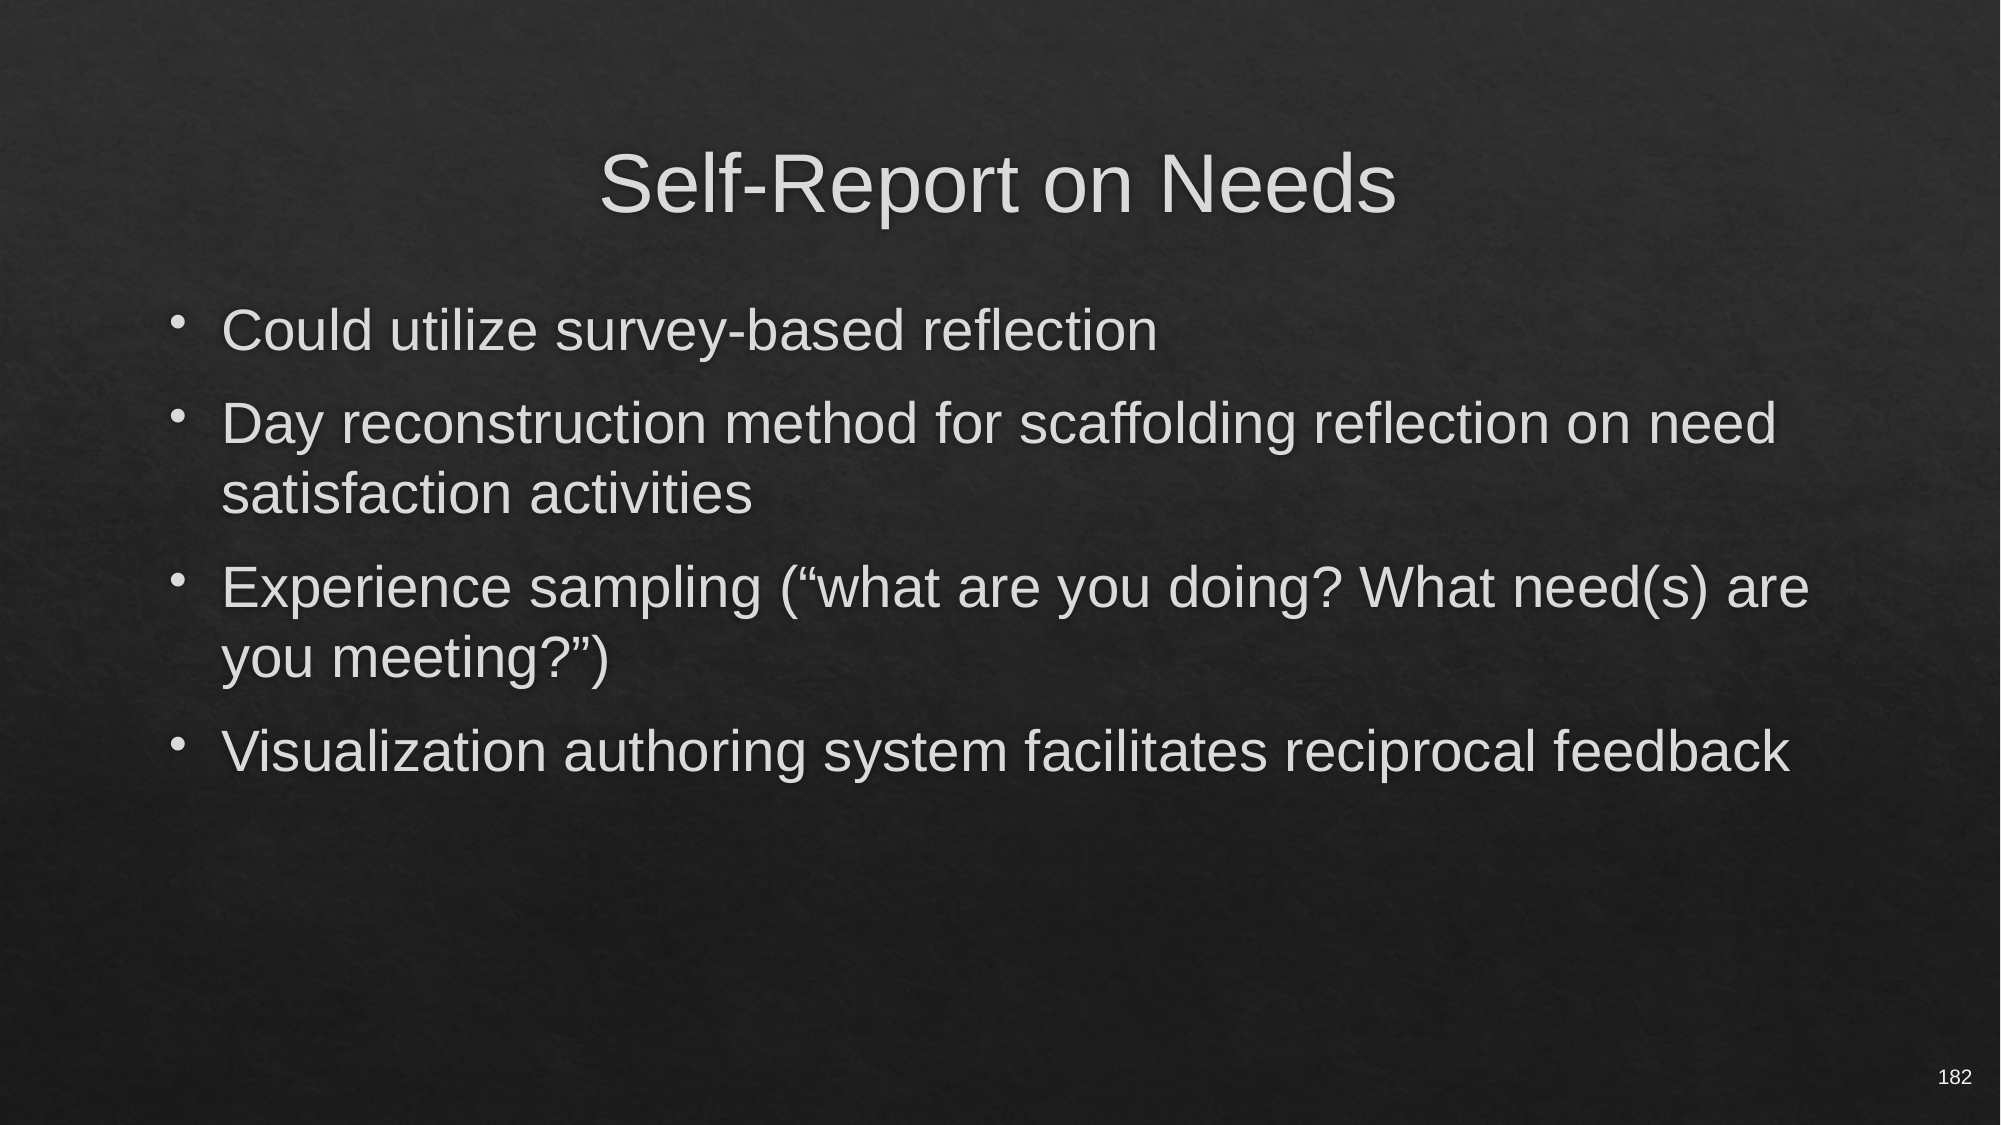

# Self-Report on Needs
Could utilize survey-based reflection
Day reconstruction method for scaffolding reflection on need satisfaction activities
Experience sampling (“what are you doing? What need(s) are you meeting?”)
Visualization authoring system facilitates reciprocal feedback

182